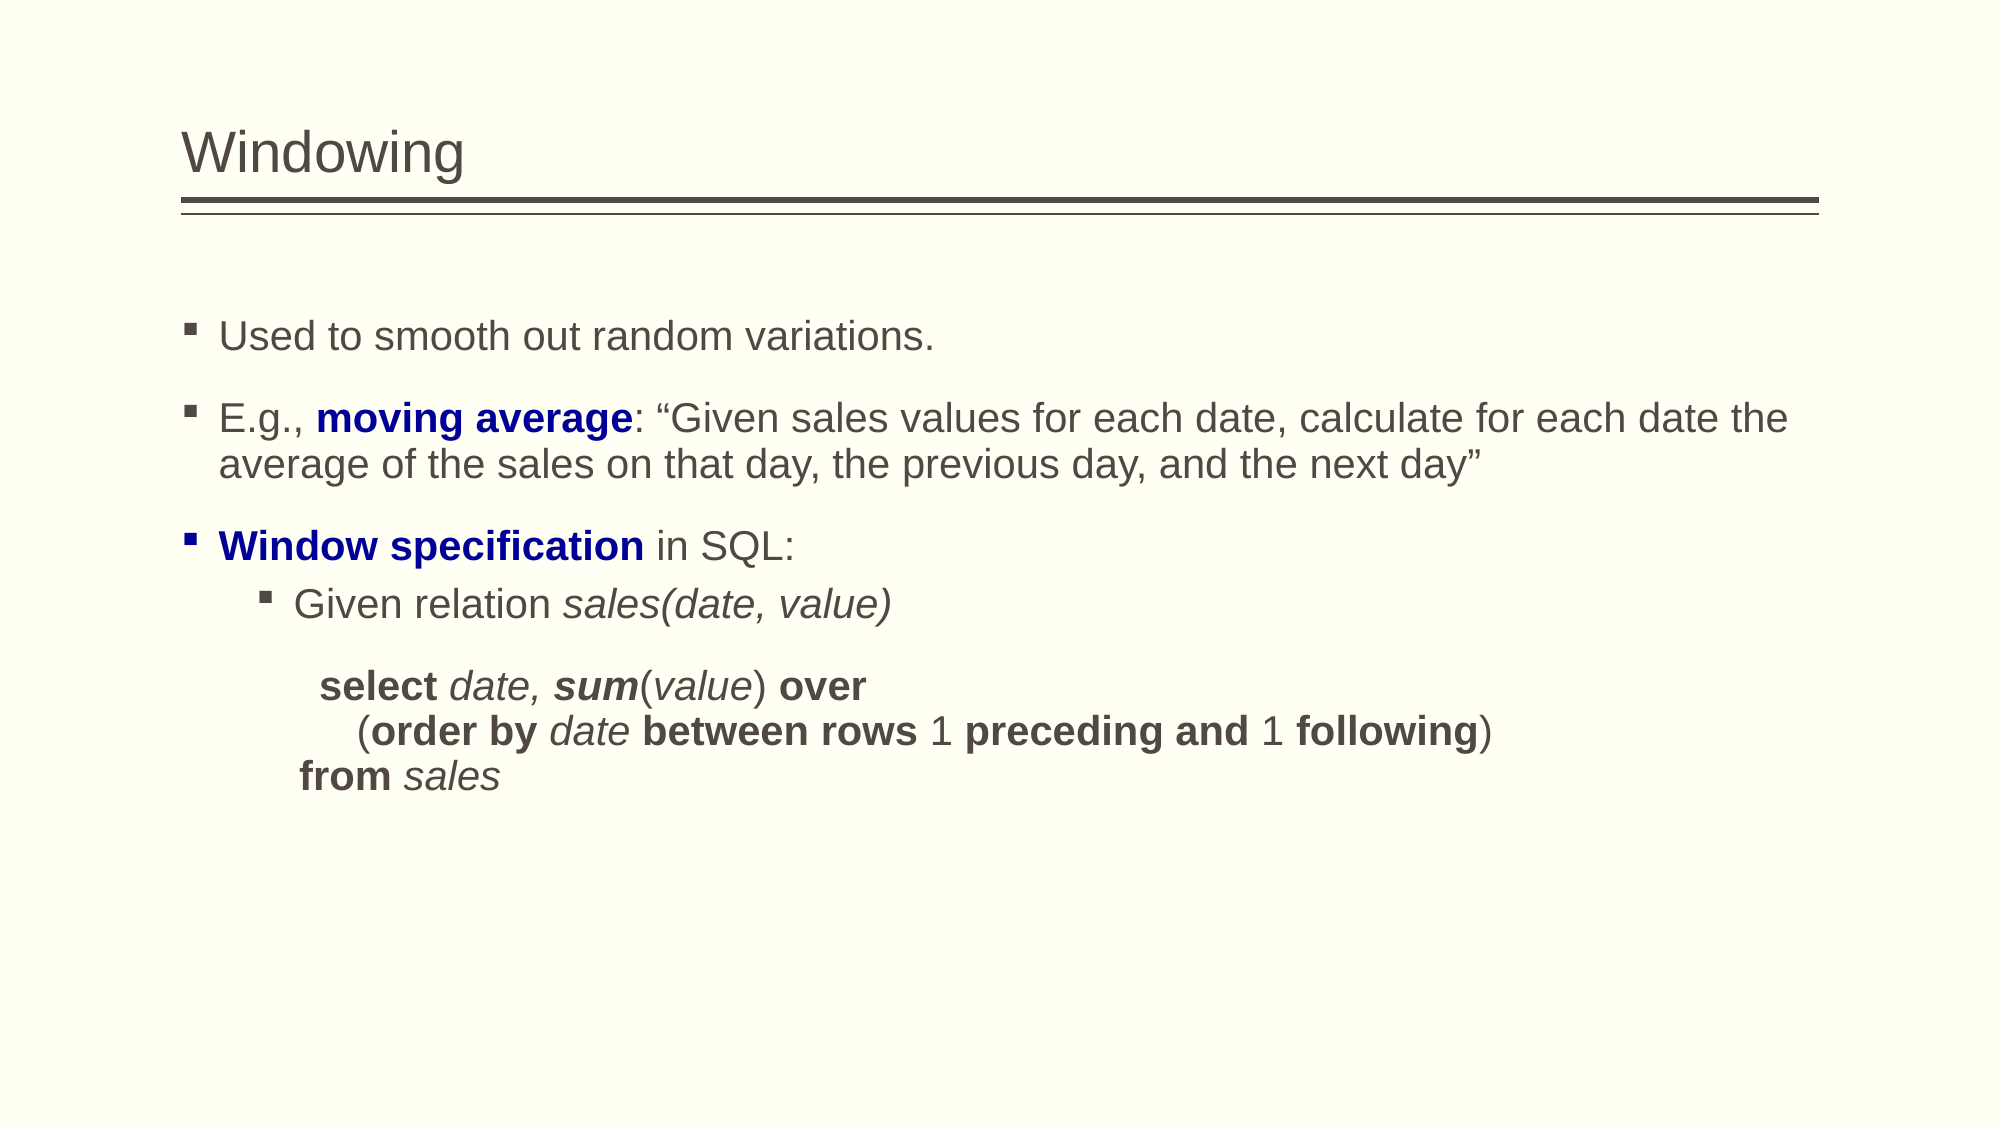

# Windowing
Used to smooth out random variations.
E.g., moving average: “Given sales values for each date, calculate for each date the average of the sales on that day, the previous day, and the next day”
Window specification in SQL:
Given relation sales(date, value)
            select date, sum(value) over
            (order by date between rows 1 preceding and 1 following)
       from sales